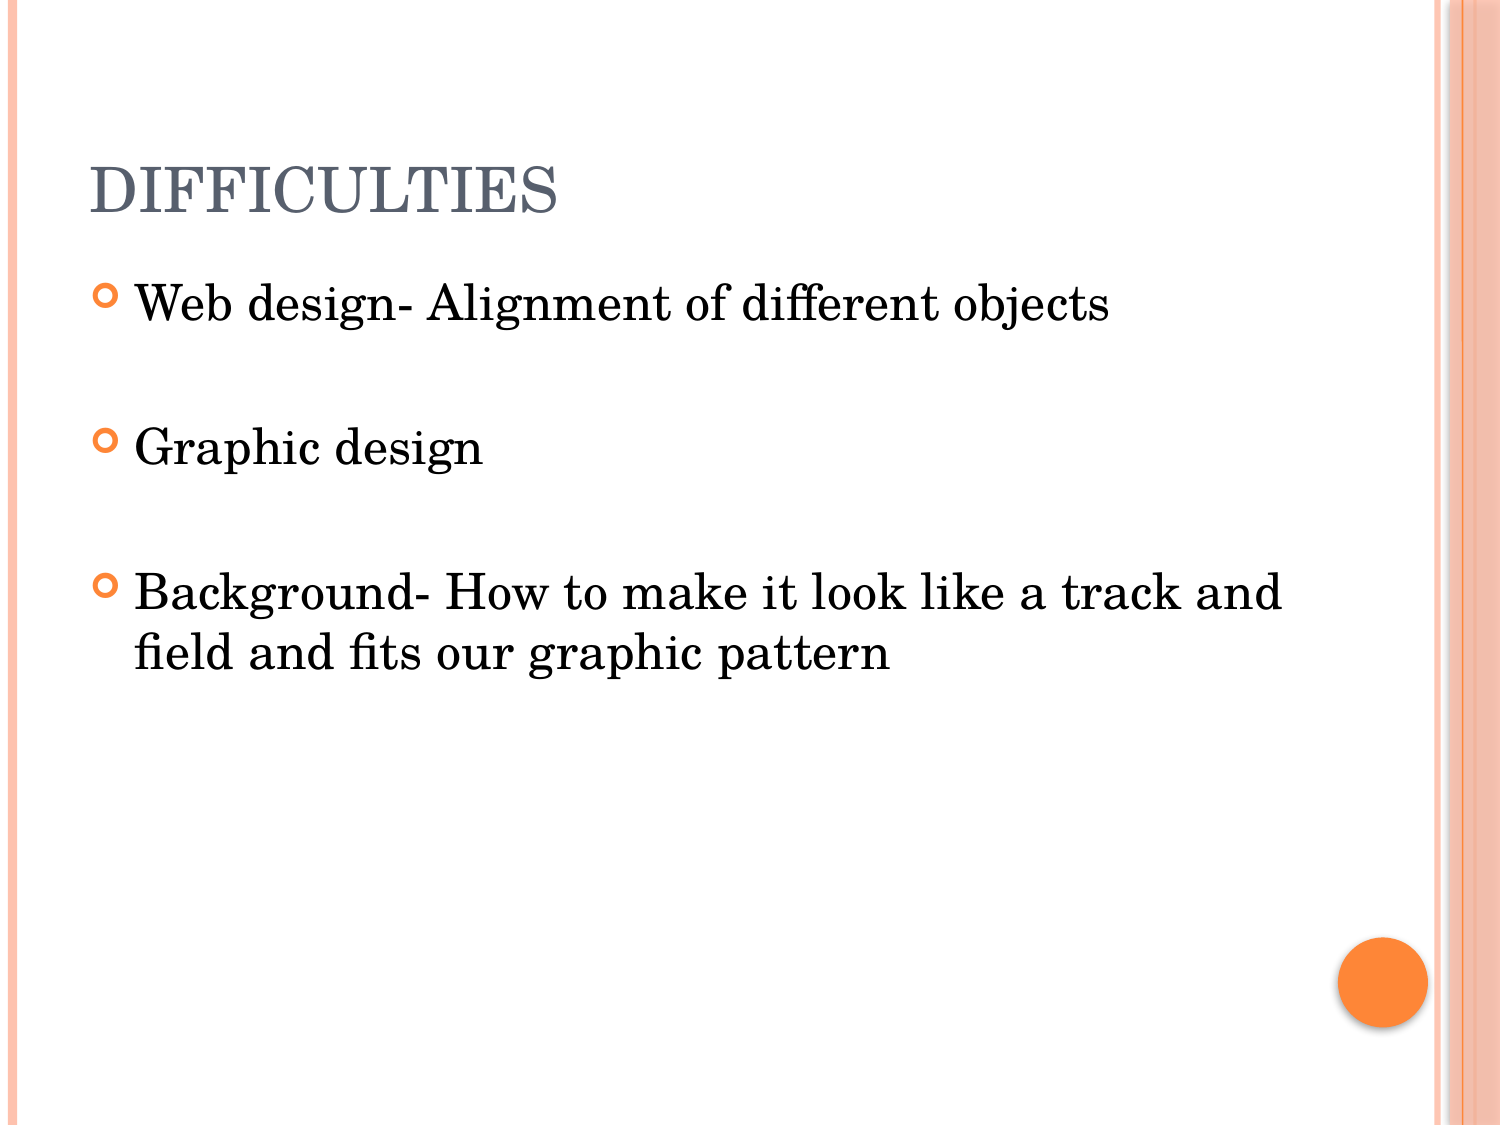

# difficulties
Web design- Alignment of different objects

Graphic design

Background- How to make it look like a track and field and fits our graphic pattern